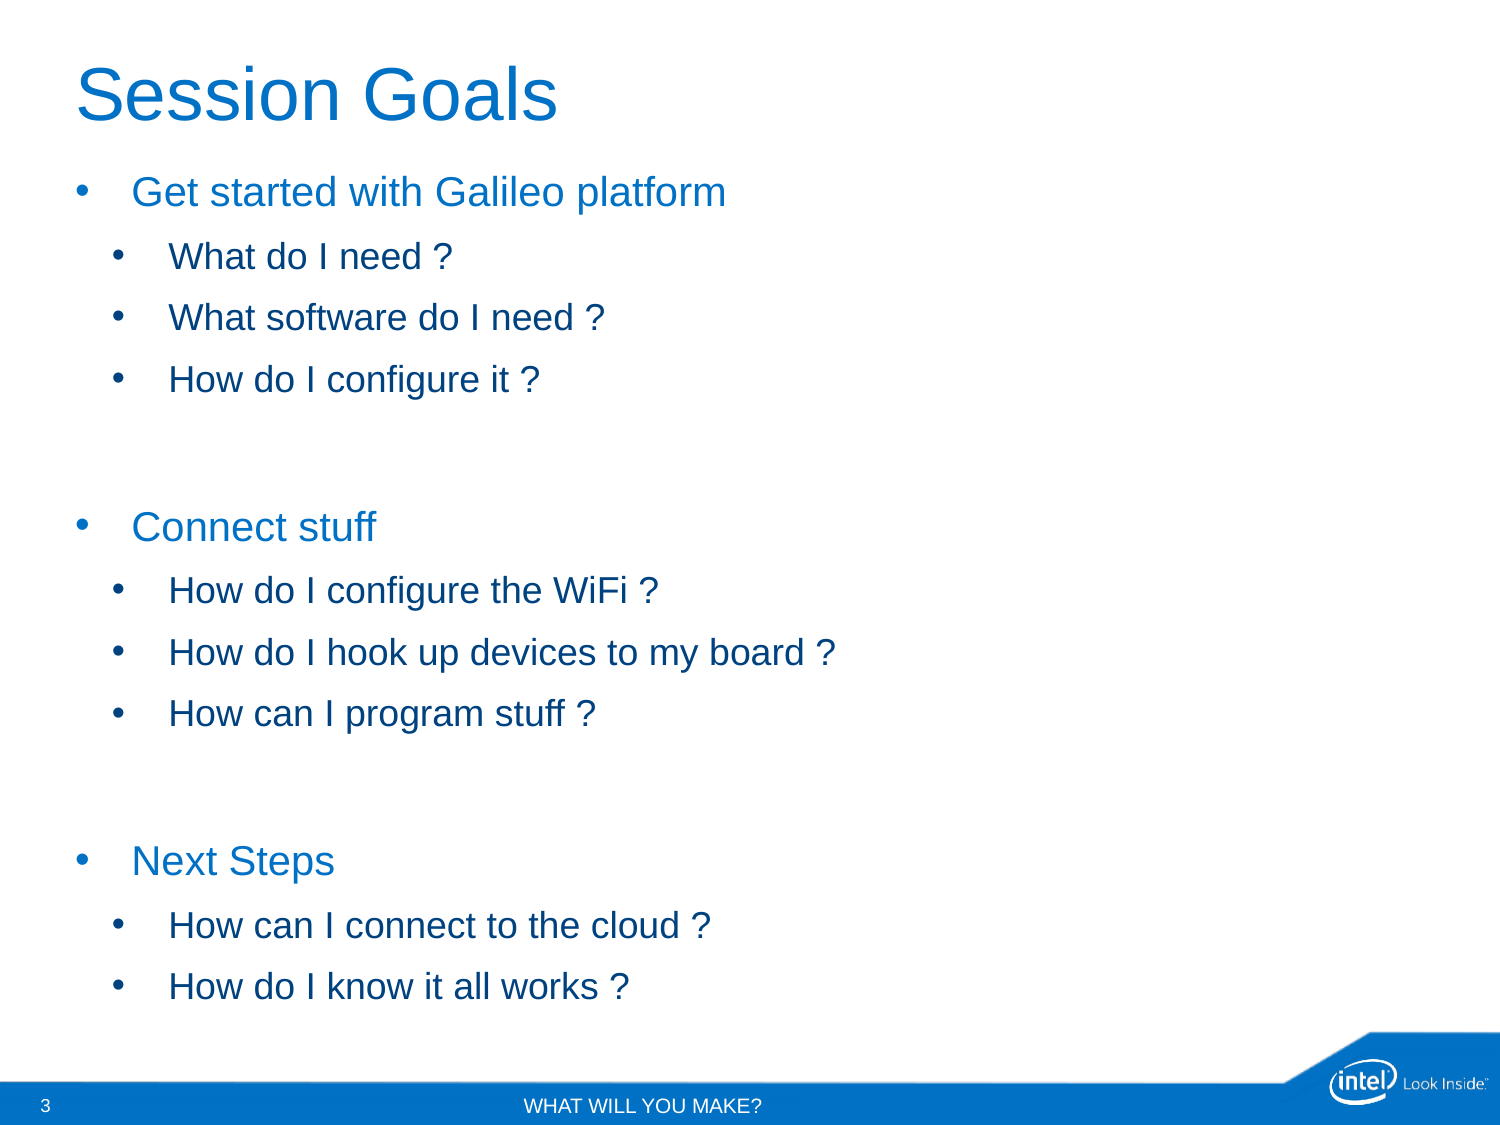

# Session Goals
Get started with Galileo platform
What do I need ?
What software do I need ?
How do I configure it ?

Connect stuff
How do I configure the WiFi ?
How do I hook up devices to my board ?
How can I program stuff ?

Next Steps
How can I connect to the cloud ?
How do I know it all works ?